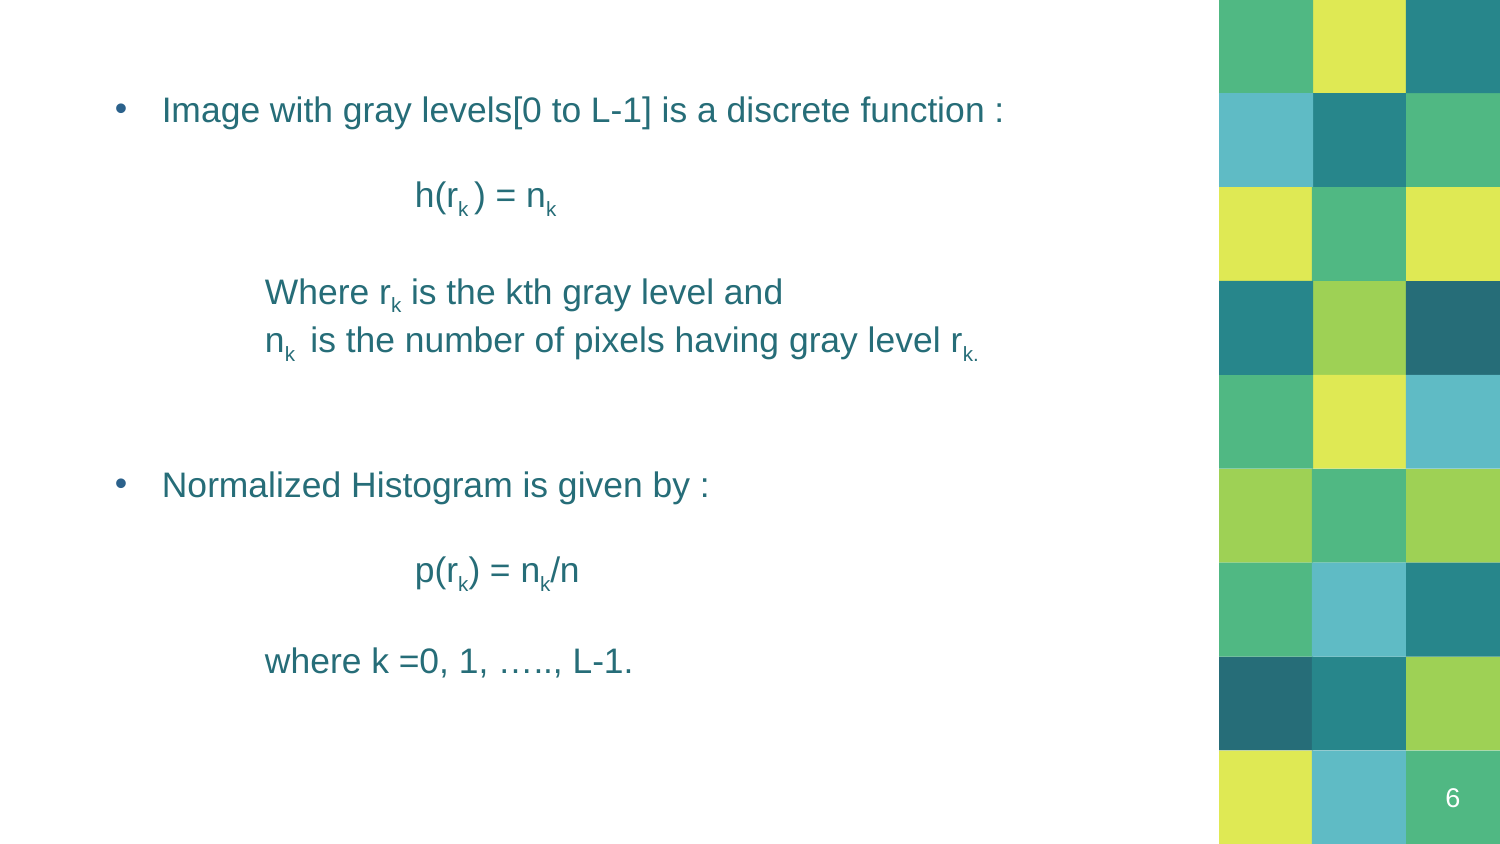

Image with gray levels[0 to L-1] is a discrete function :

		h(rk ) = nk

	Where rk is the kth gray level and
	nk  is the number of pixels having gray level rk.

Normalized Histogram is given by :

		p(rk) = nk/n

	where k =0, 1, ….., L-1.

6